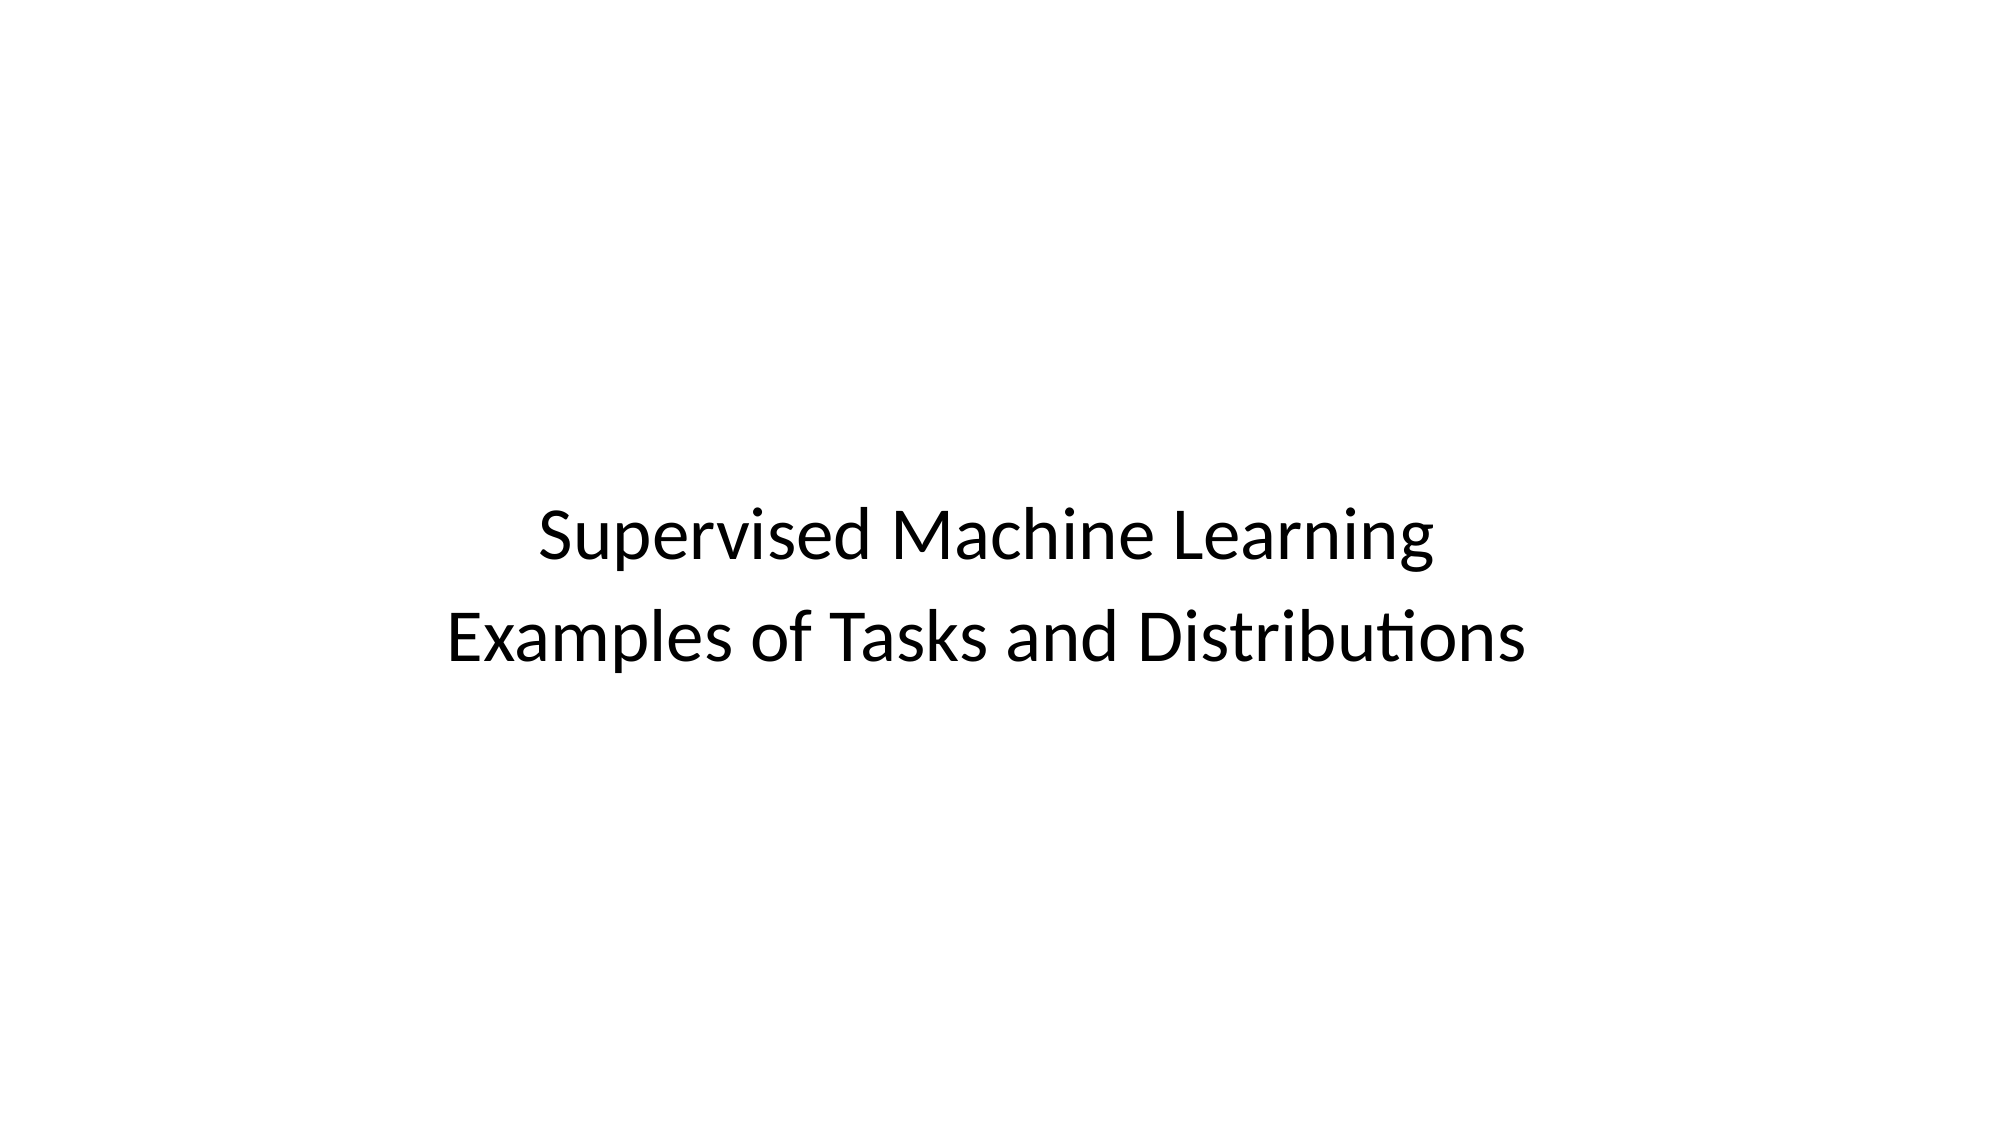

Supervised Machine Learning
Examples of Tasks and Distributions